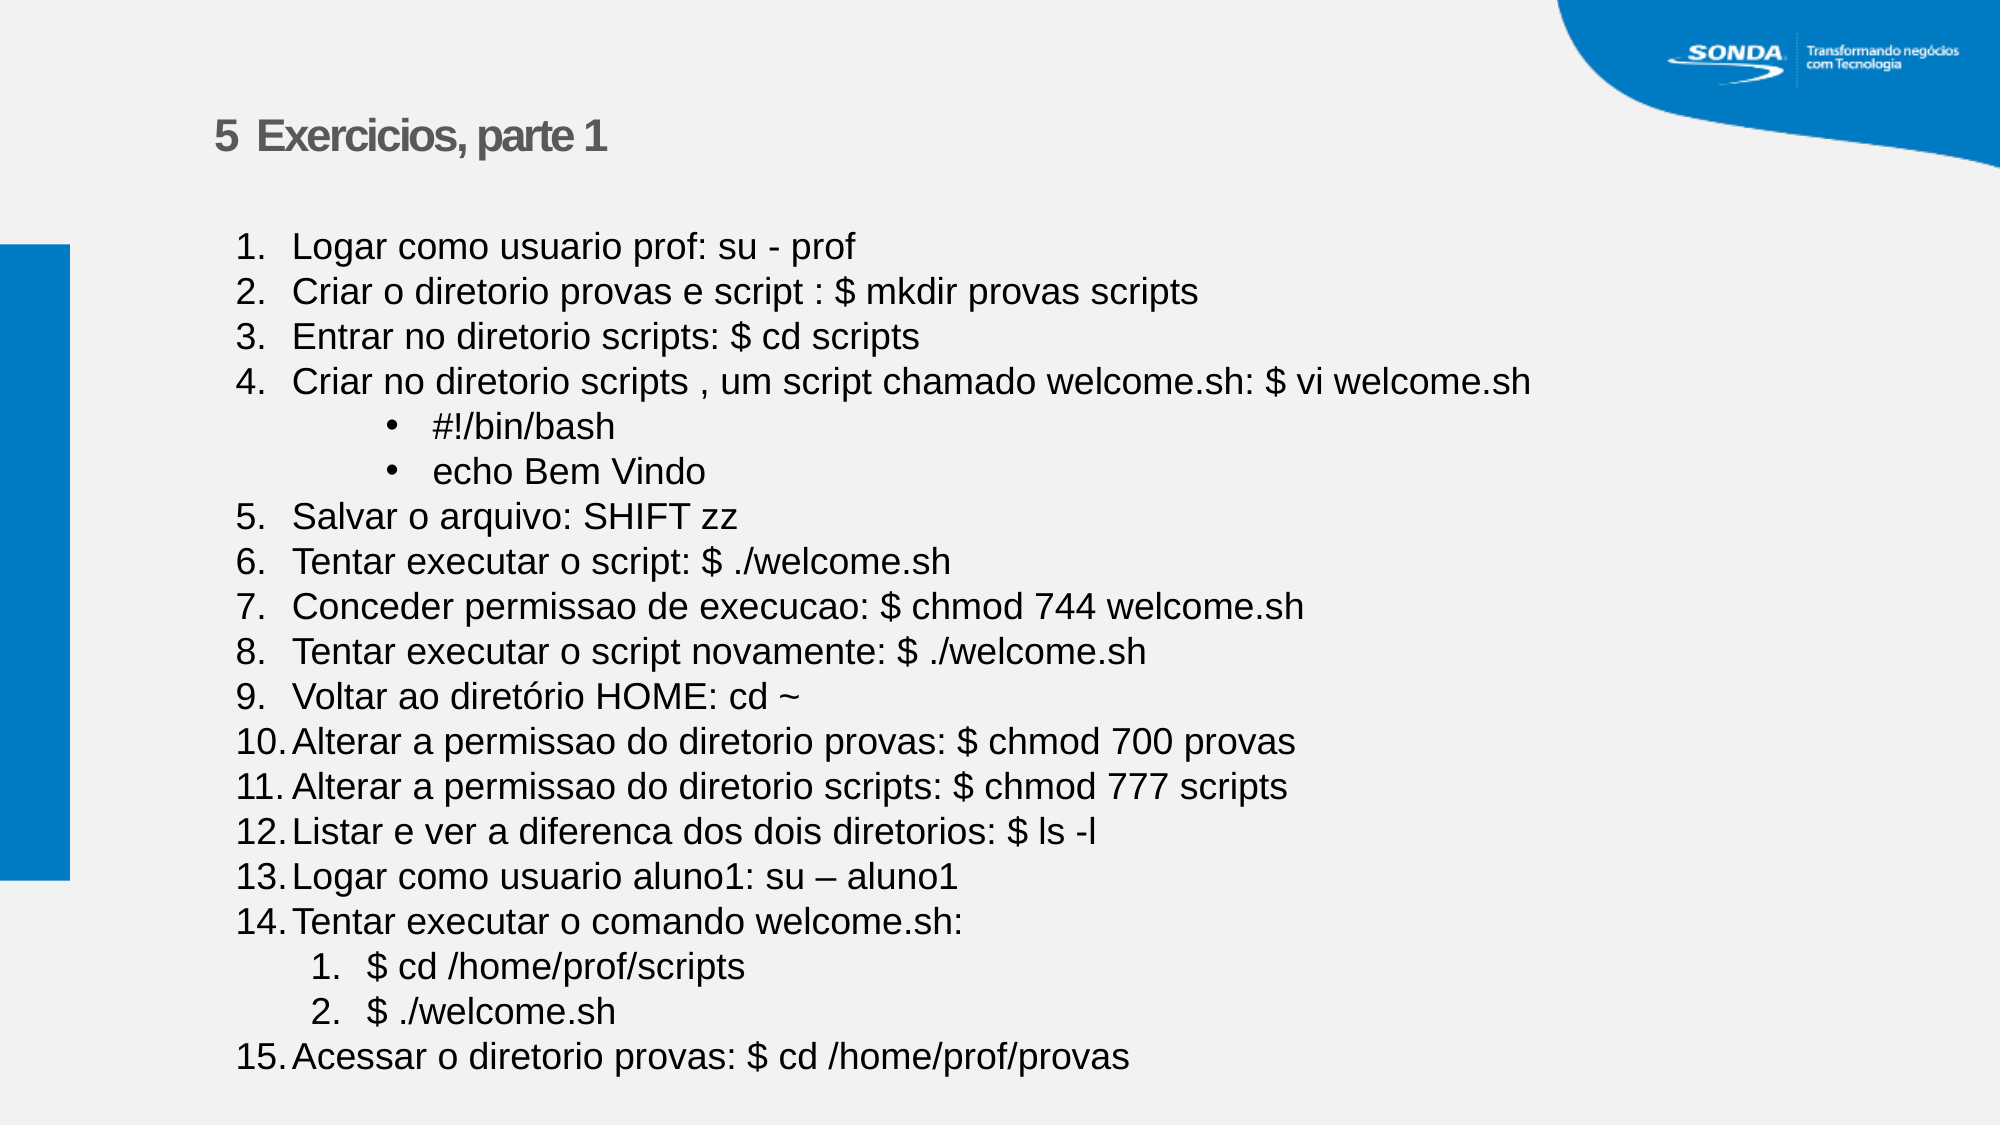

5  Exercicios, parte 1

Logar como usuario prof: su - prof
Criar o diretorio provas e script : $ mkdir provas scripts
Entrar no diretorio scripts: $ cd scripts
Criar no diretorio scripts , um script chamado welcome.sh: $ vi welcome.sh
#!/bin/bash
echo Bem Vindo
Salvar o arquivo: SHIFT zz
Tentar executar o script: $ ./welcome.sh
Conceder permissao de execucao: $ chmod 744 welcome.sh
Tentar executar o script novamente: $ ./welcome.sh
Voltar ao diretório HOME: cd ~
Alterar a permissao do diretorio provas: $ chmod 700 provas
Alterar a permissao do diretorio scripts: $ chmod 777 scripts
Listar e ver a diferenca dos dois diretorios: $ ls -l
Logar como usuario aluno1: su – aluno1
Tentar executar o comando welcome.sh:
$ cd /home/prof/scripts
$ ./welcome.sh
Acessar o diretorio provas: $ cd /home/prof/provas